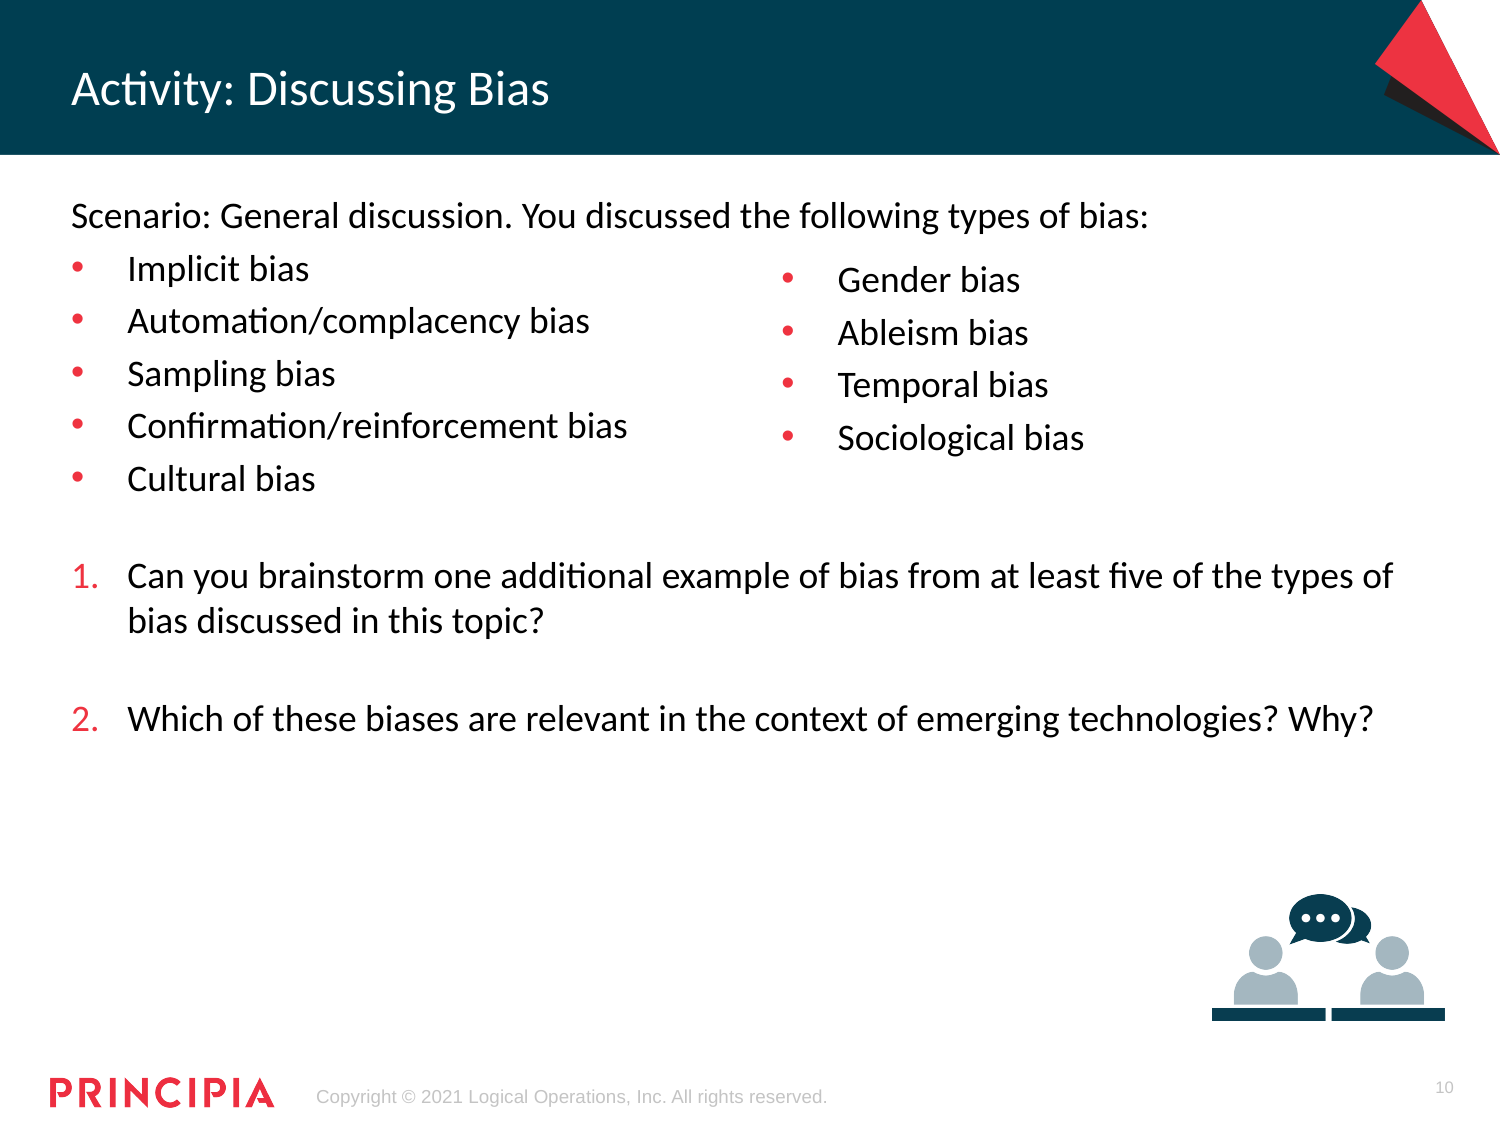

# Activity: Discussing Bias
Scenario: General discussion. You discussed the following types of bias:
Implicit bias
Automation/complacency bias
Sampling bias
Confirmation/reinforcement bias
Cultural bias
Can you brainstorm one additional example of bias from at least five of the types of bias discussed in this topic?
Which of these biases are relevant in the context of emerging technologies? Why?

Gender bias
Ableism bias
Temporal bias
Sociological bias
10